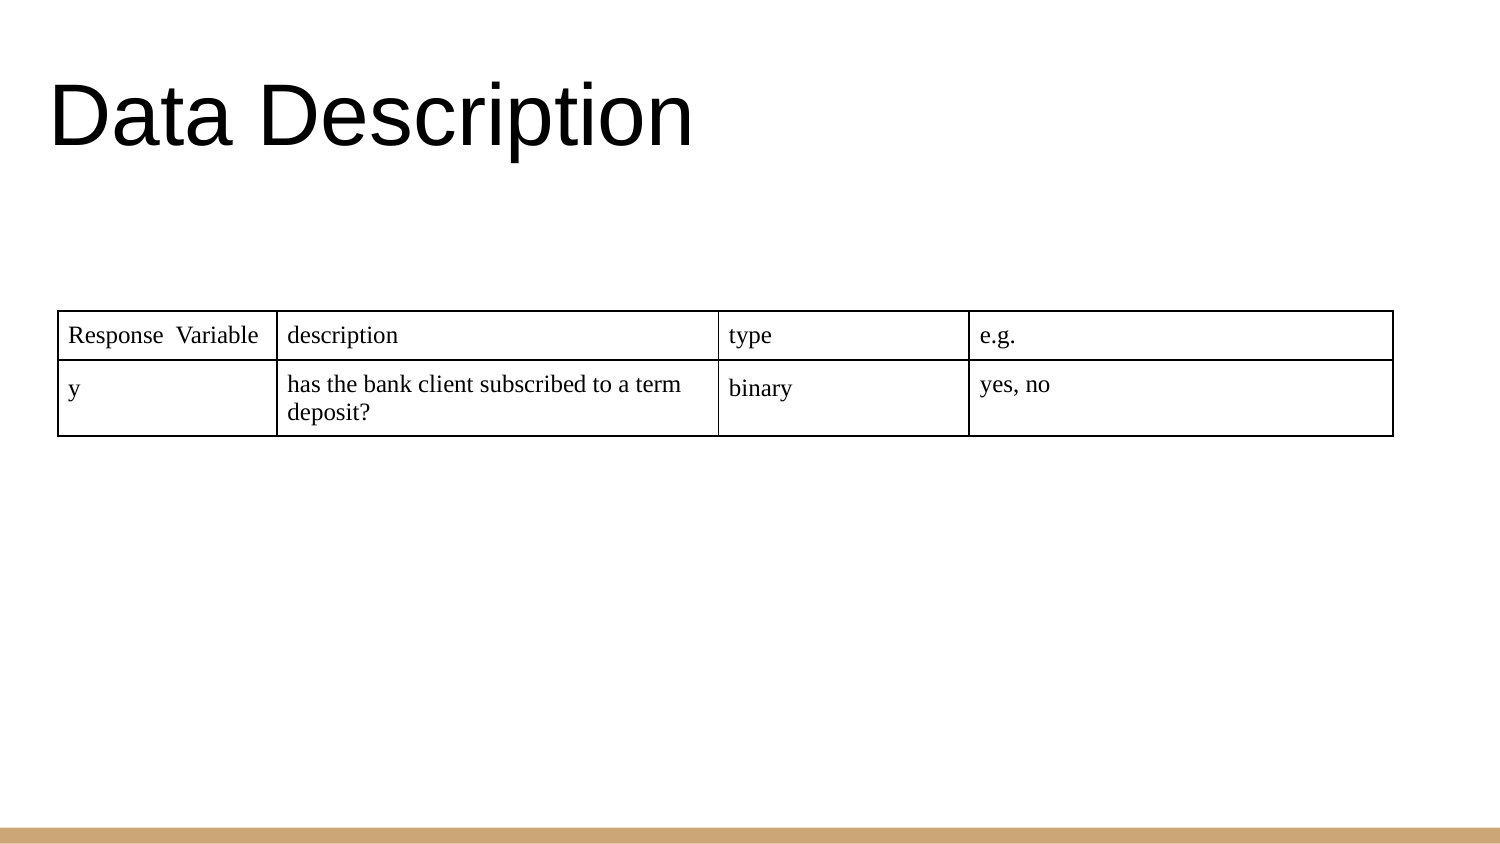

# Data Description
| Response Variable | description | type | e.g. |
| --- | --- | --- | --- |
| y | has the bank client subscribed to a term deposit? | binary | yes, no |